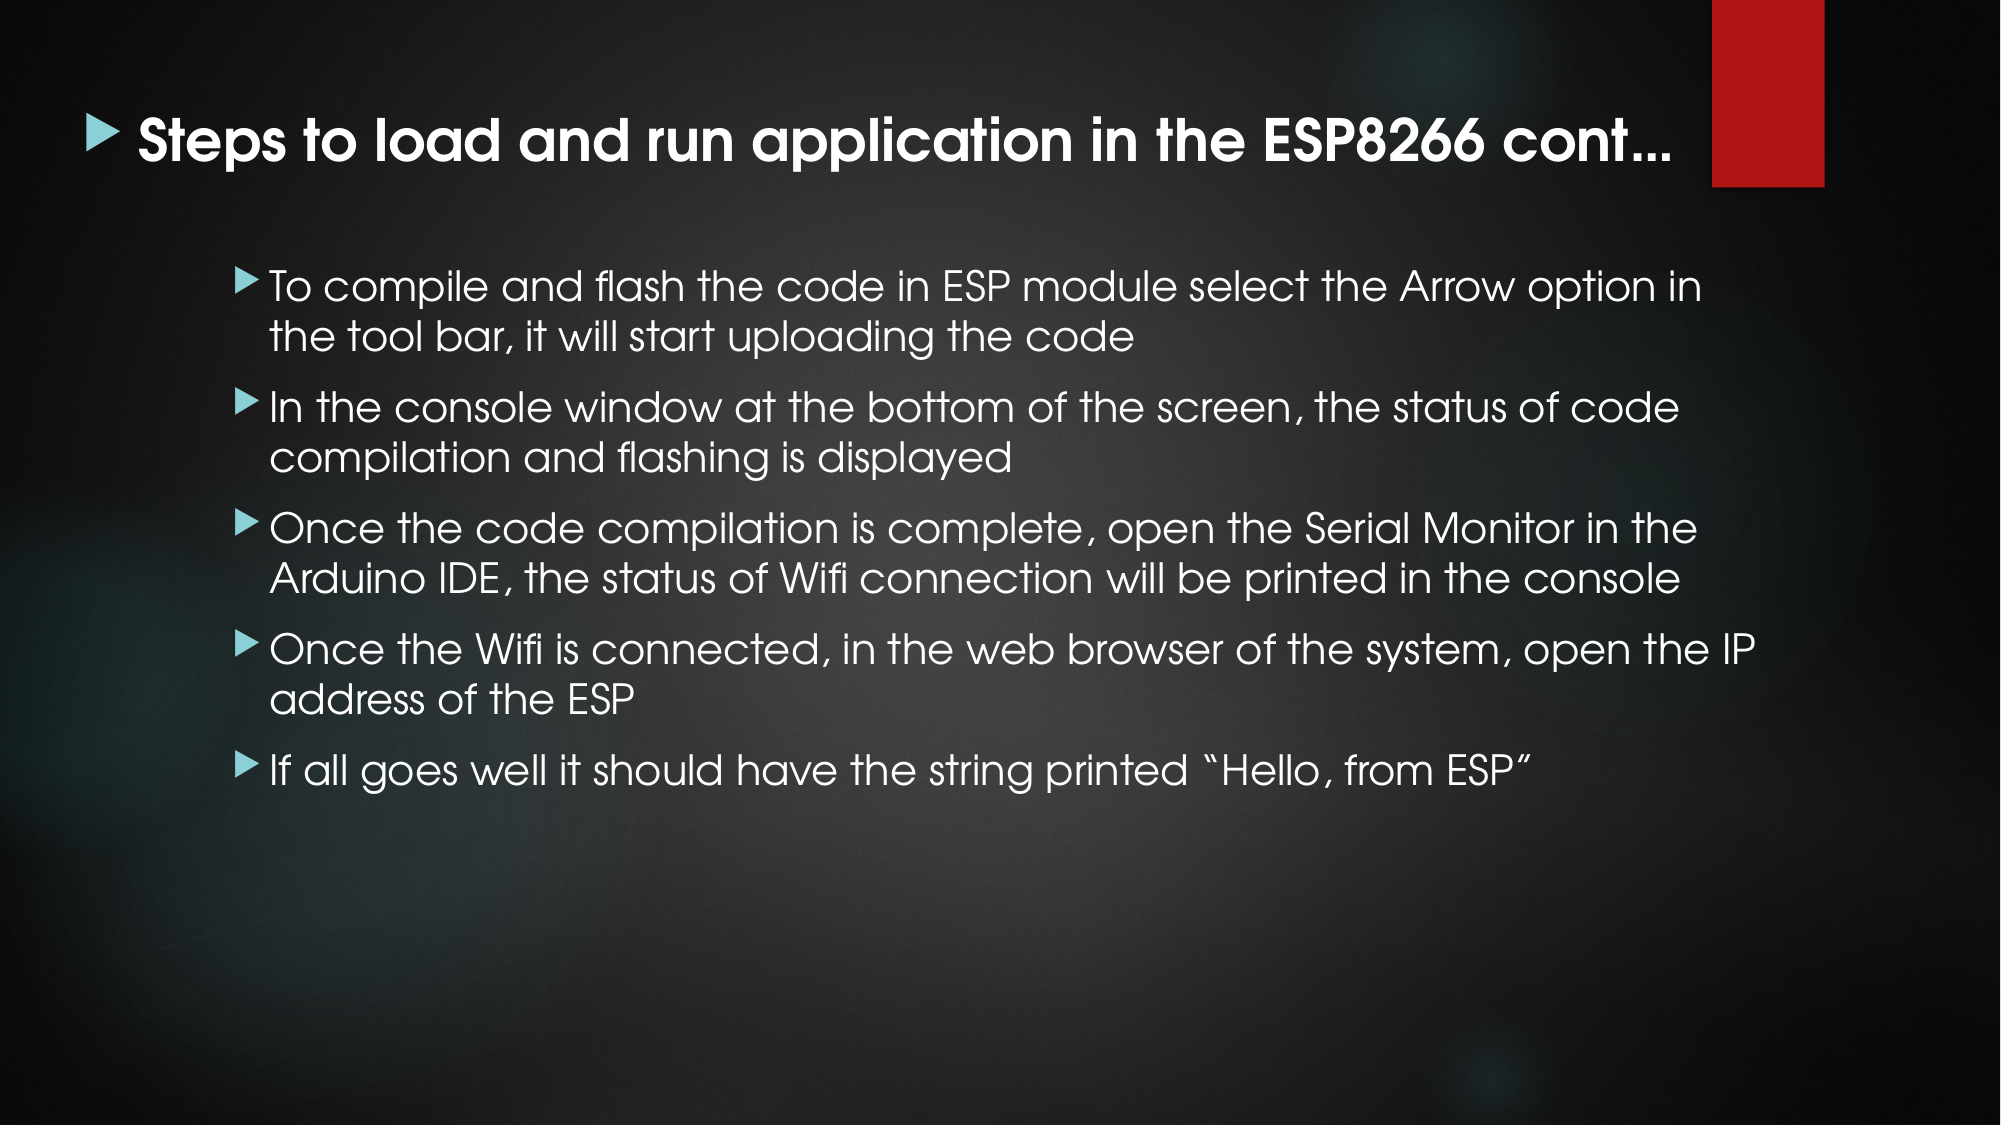

Steps to load and run application in the ESP8266 cont…

To compile and flash the code in ESP module select the Arrow option in the tool bar, it will start uploading the code
In the console window at the bottom of the screen, the status of code compilation and flashing is displayed
Once the code compilation is complete, open the Serial Monitor in the Arduino IDE, the status of Wifi connection will be printed in the console
Once the Wifi is connected, in the web browser of the system, open the IP address of the ESP
If all goes well it should have the string printed “Hello, from ESP”